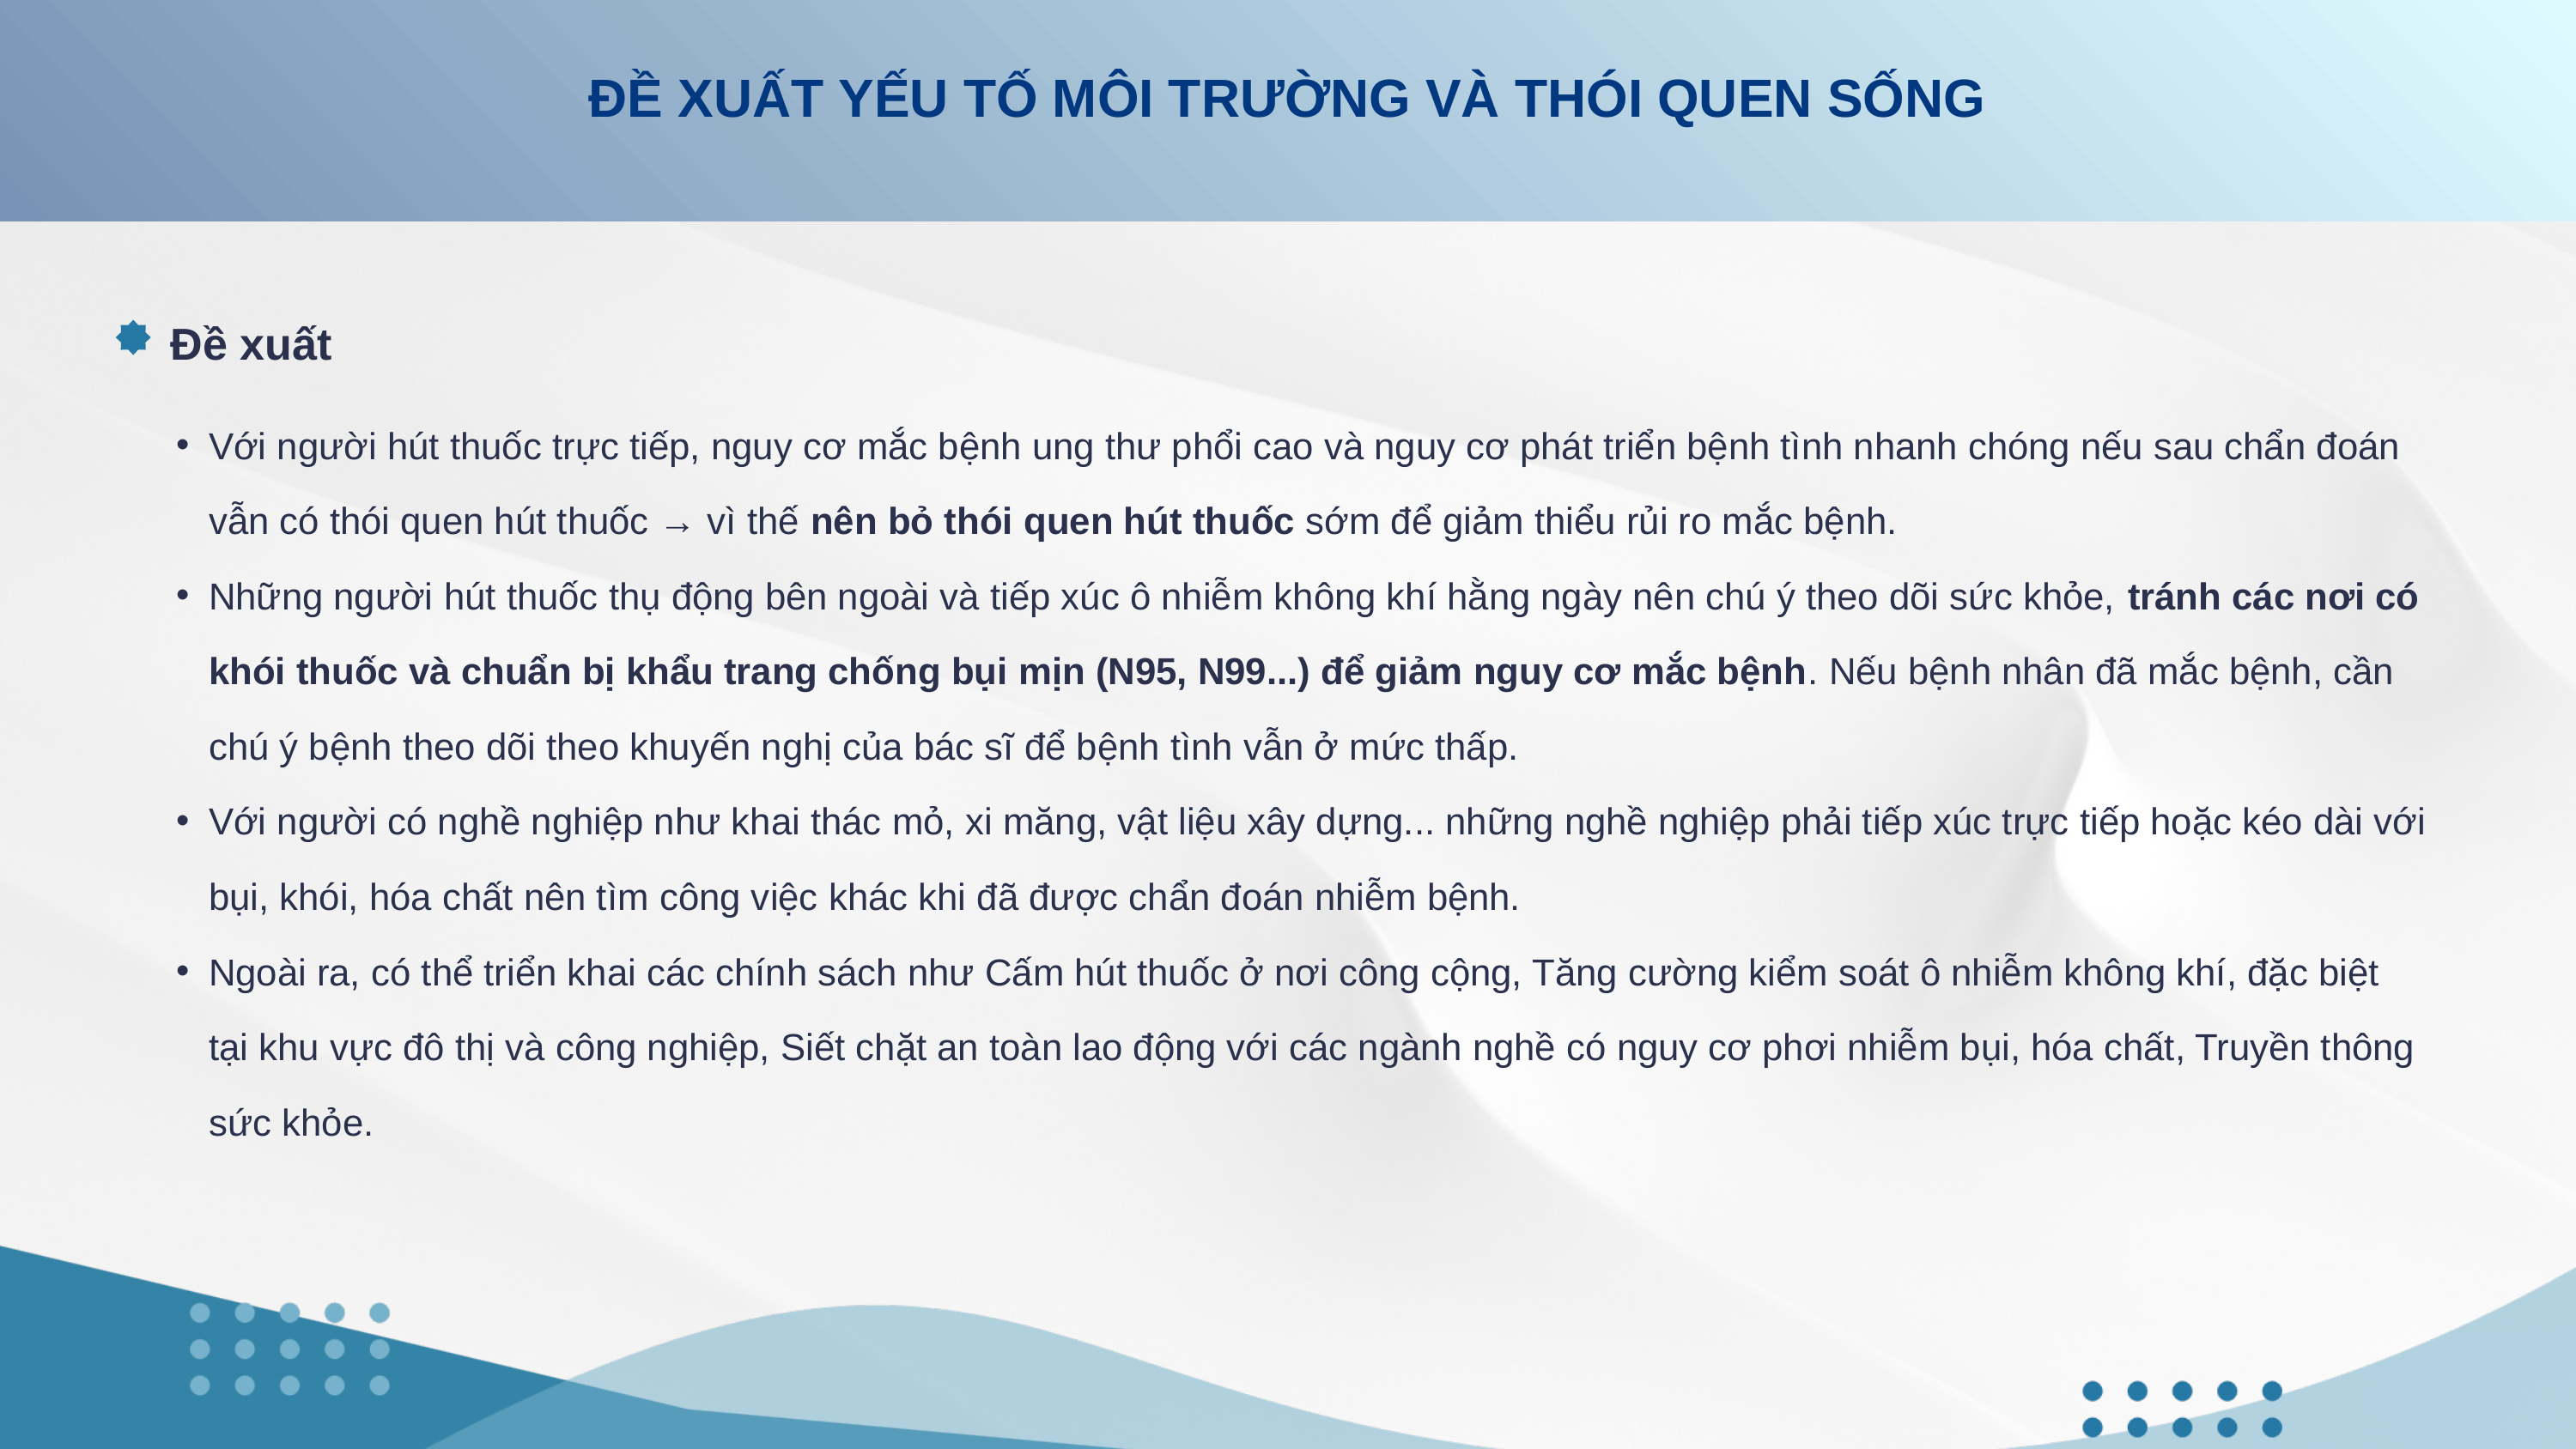

ĐỀ XUẤT YẾU TỐ MÔI TRƯỜNG VÀ THÓI QUEN SỐNG
   Đề xuất

Với người hút thuốc trực tiếp, nguy cơ mắc bệnh ung thư phổi cao và nguy cơ phát triển bệnh tình nhanh chóng nếu sau chẩn đoán vẫn có thói quen hút thuốc → vì thế nên bỏ thói quen hút thuốc sớm để giảm thiểu rủi ro mắc bệnh.
Những người hút thuốc thụ động bên ngoài và tiếp xúc ô nhiễm không khí hằng ngày nên chú ý theo dõi sức khỏe, tránh các nơi có khói thuốc và chuẩn bị khẩu trang chống bụi mịn (N95, N99...) để giảm nguy cơ mắc bệnh. Nếu bệnh nhân đã mắc bệnh, cần chú ý bệnh theo dõi theo khuyến nghị của bác sĩ để bệnh tình vẫn ở mức thấp.
Với người có nghề nghiệp như khai thác mỏ, xi măng, vật liệu xây dựng... những nghề nghiệp phải tiếp xúc trực tiếp hoặc kéo dài với bụi, khói, hóa chất nên tìm công việc khác khi đã được chẩn đoán nhiễm bệnh.
Ngoài ra, có thể triển khai các chính sách như Cấm hút thuốc ở nơi công cộng, Tăng cường kiểm soát ô nhiễm không khí, đặc biệt tại khu vực đô thị và công nghiệp, Siết chặt an toàn lao động với các ngành nghề có nguy cơ phơi nhiễm bụi, hóa chất, Truyền thông sức khỏe.